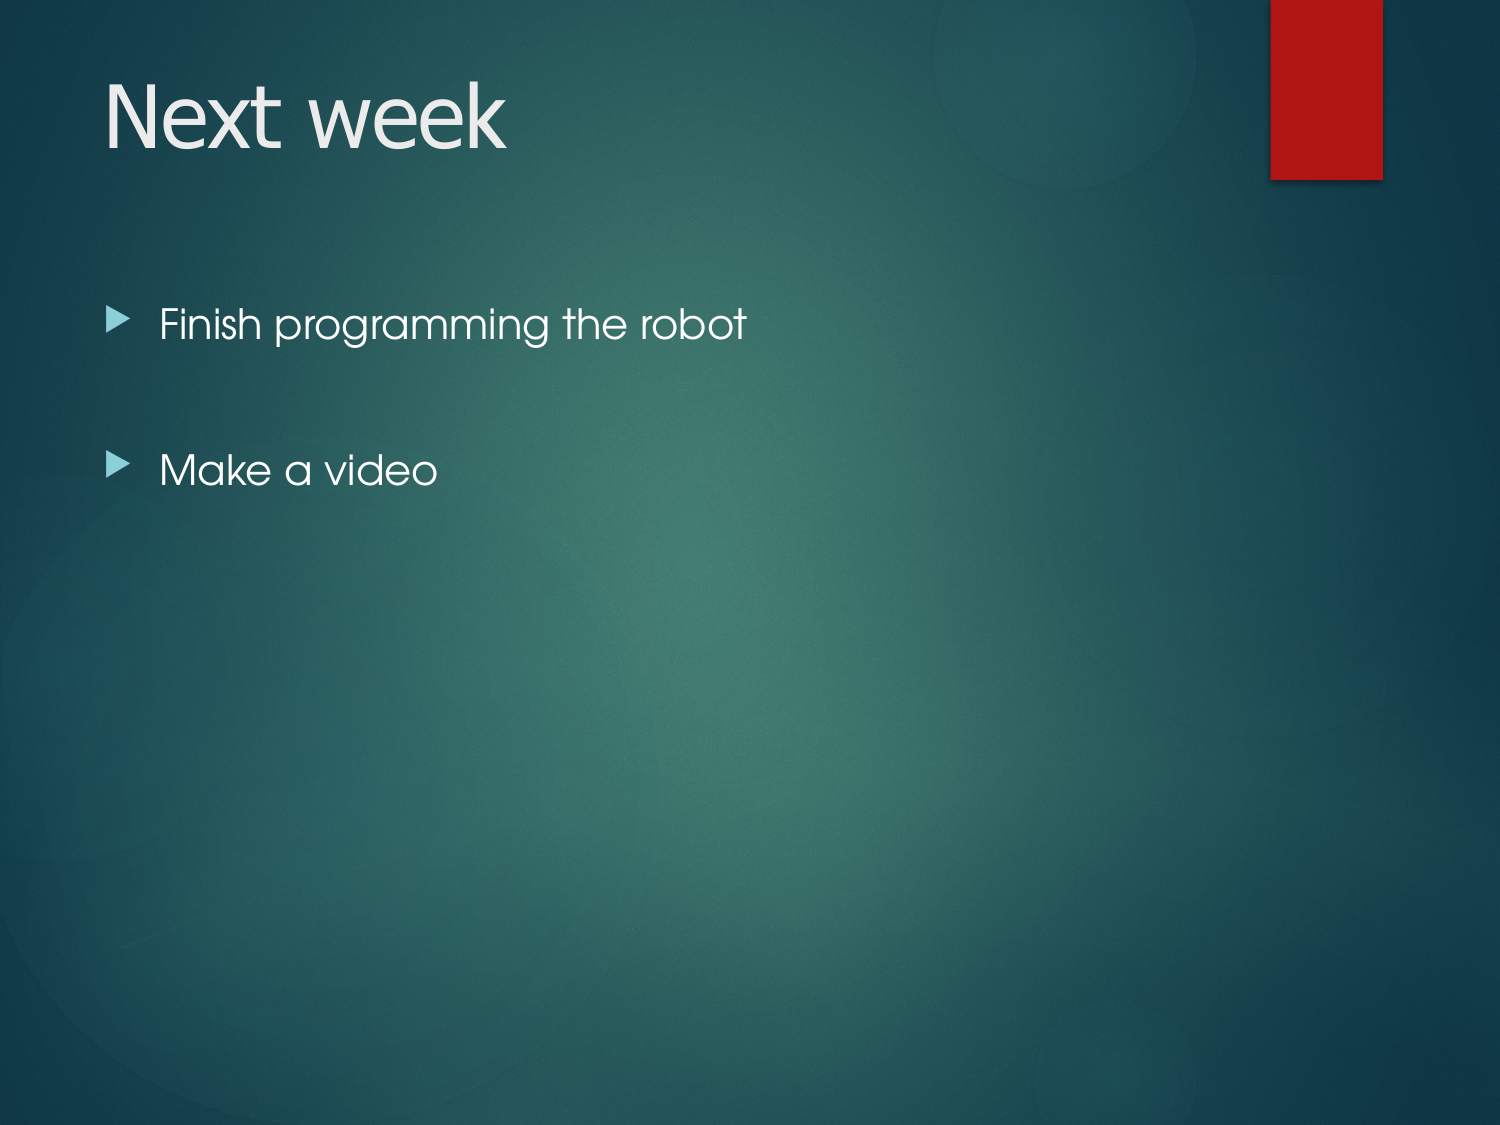

# Next week

Finish programming the robot

Make a video